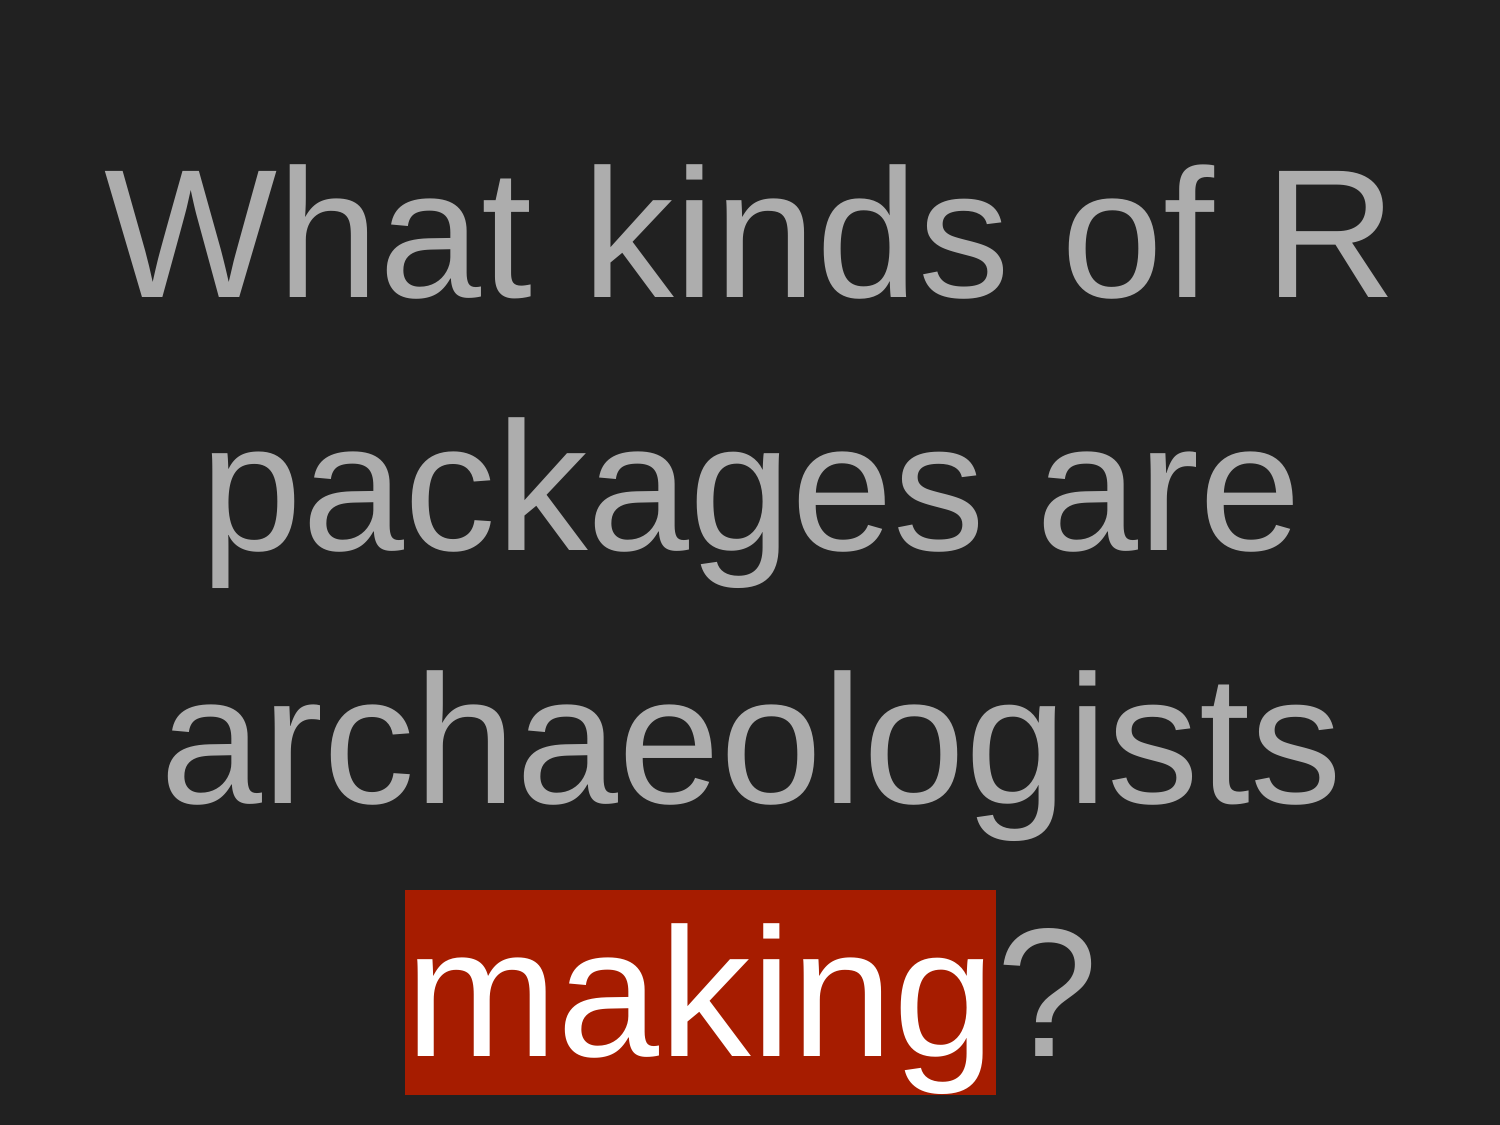

# What kinds of R packages are archaeologists making?